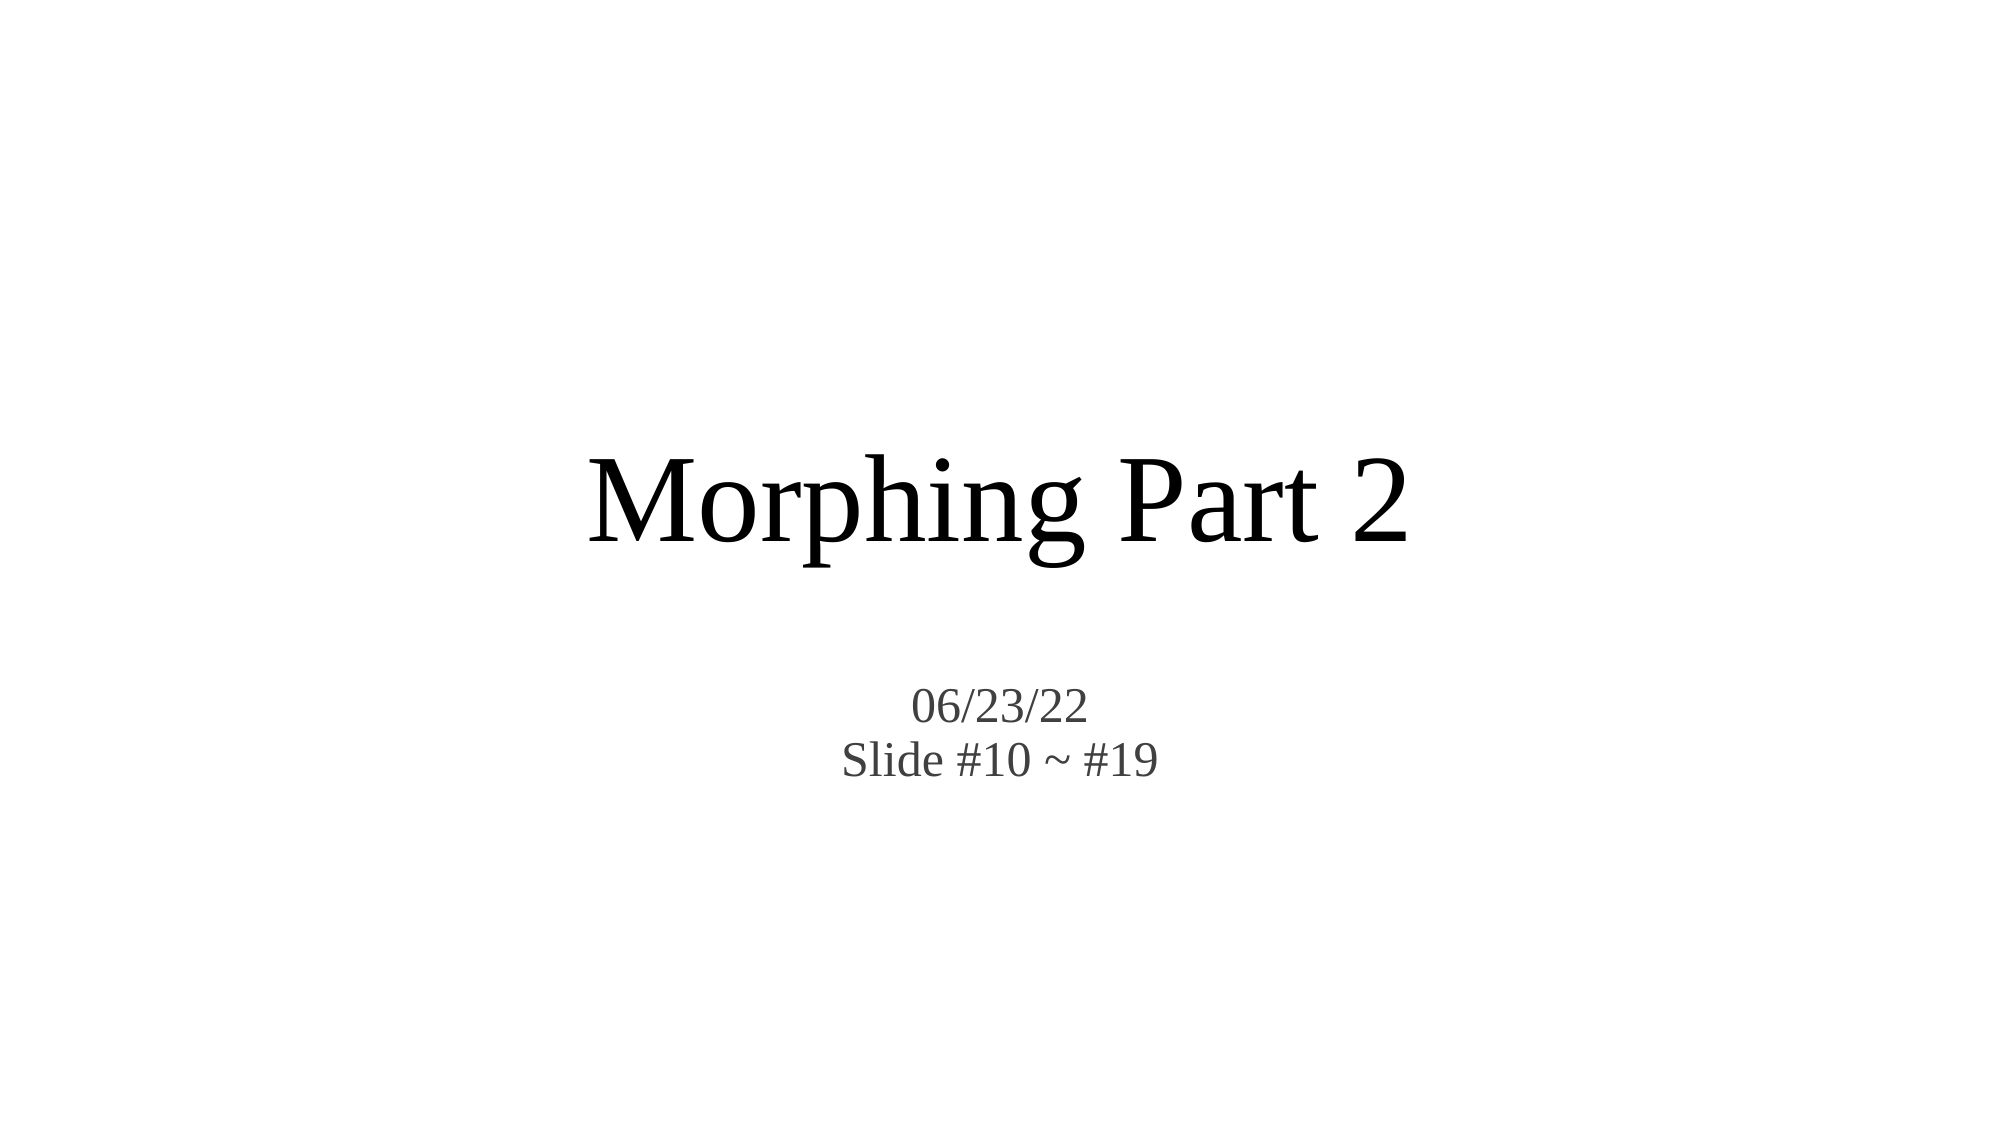

# Morphing Part 2

06/23/22
Slide #10 ~ #19